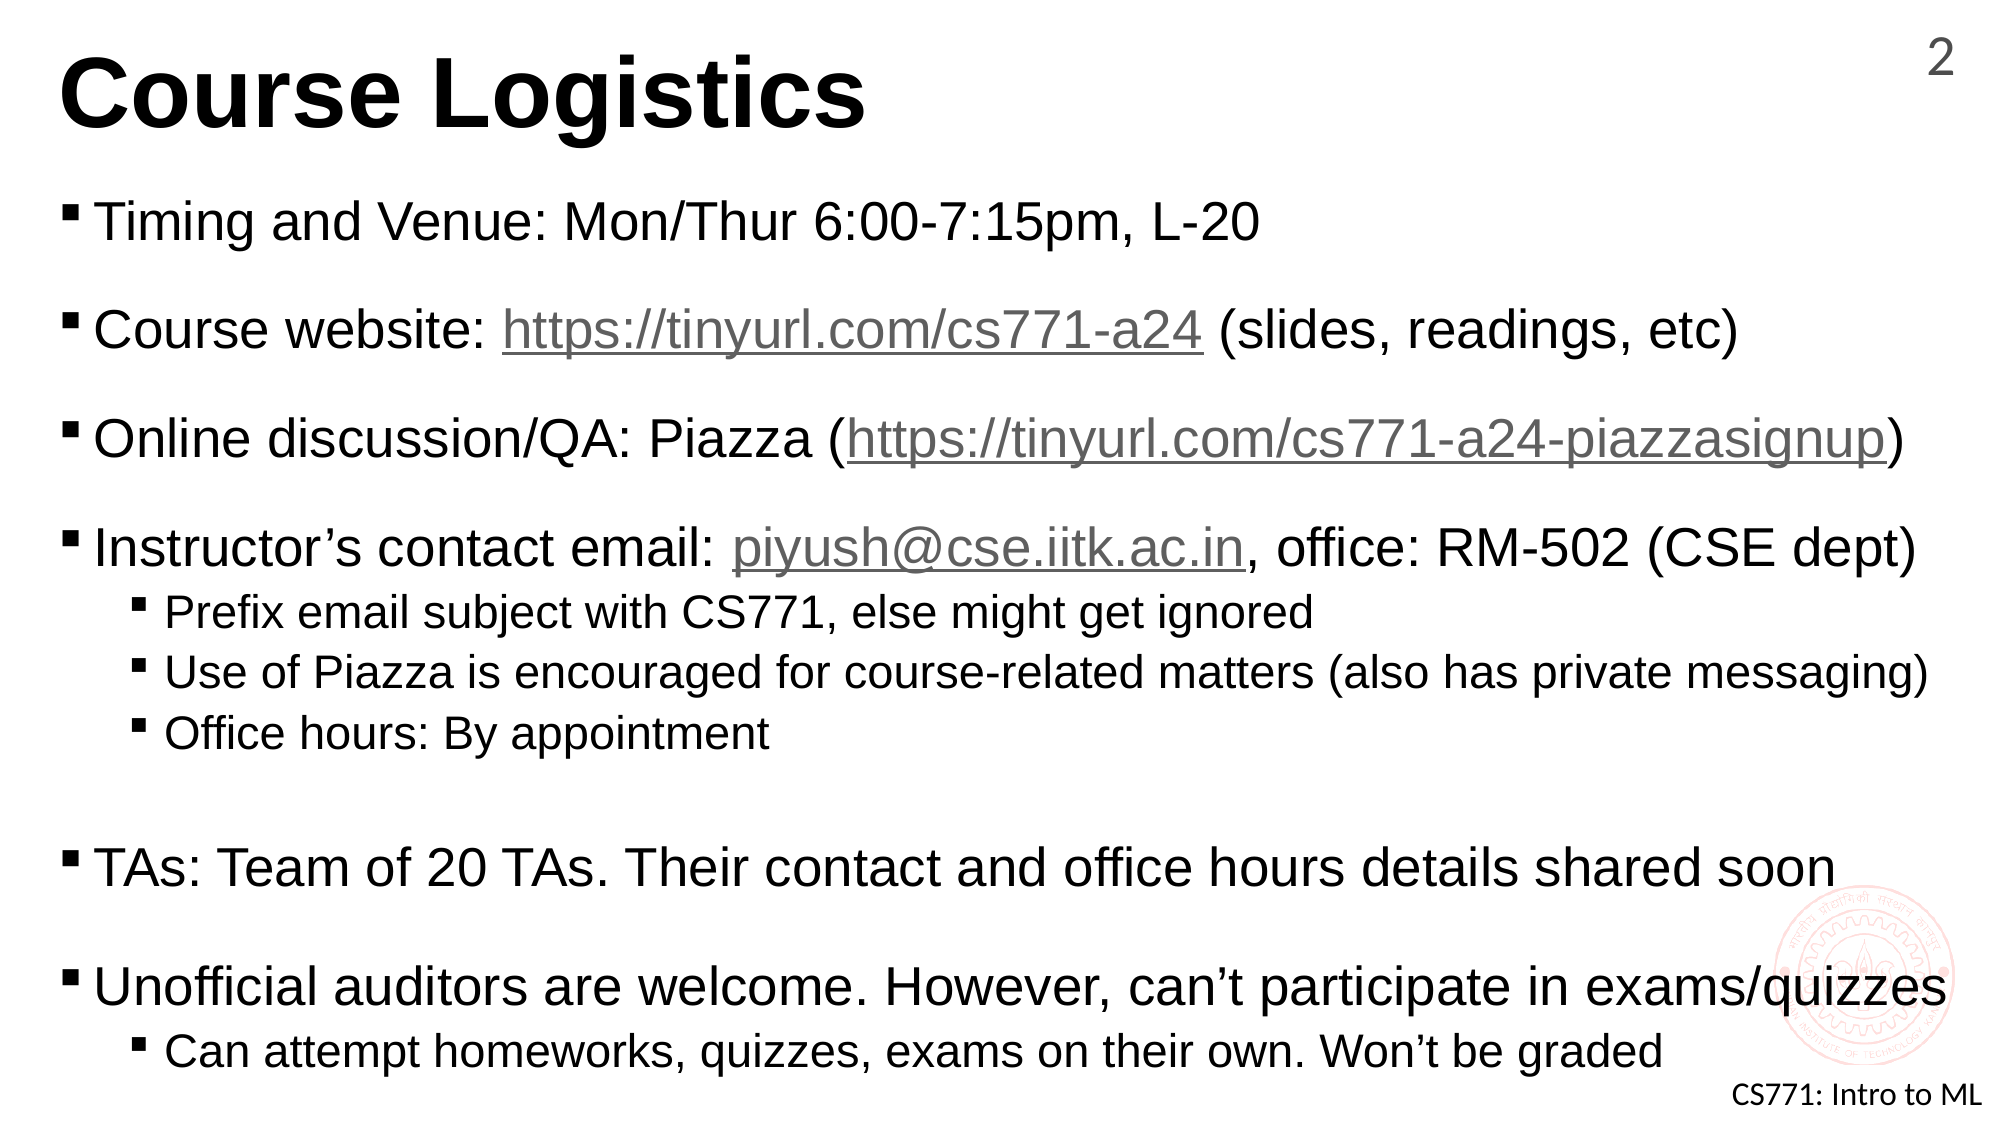

2
# Course Logistics
Timing and Venue: Mon/Thur 6:00-7:15pm, L-20

Course website: https://tinyurl.com/cs771-a24 (slides, readings, etc)

Online discussion/QA: Piazza (https://tinyurl.com/cs771-a24-piazzasignup)

Instructor’s contact email: piyush@cse.iitk.ac.in, office: RM-502 (CSE dept)
Prefix email subject with CS771, else might get ignored
Use of Piazza is encouraged for course-related matters (also has private messaging)
Office hours: By appointment

TAs: Team of 20 TAs. Their contact and office hours details shared soon

Unofficial auditors are welcome. However, can’t participate in exams/quizzes
Can attempt homeworks, quizzes, exams on their own. Won’t be graded